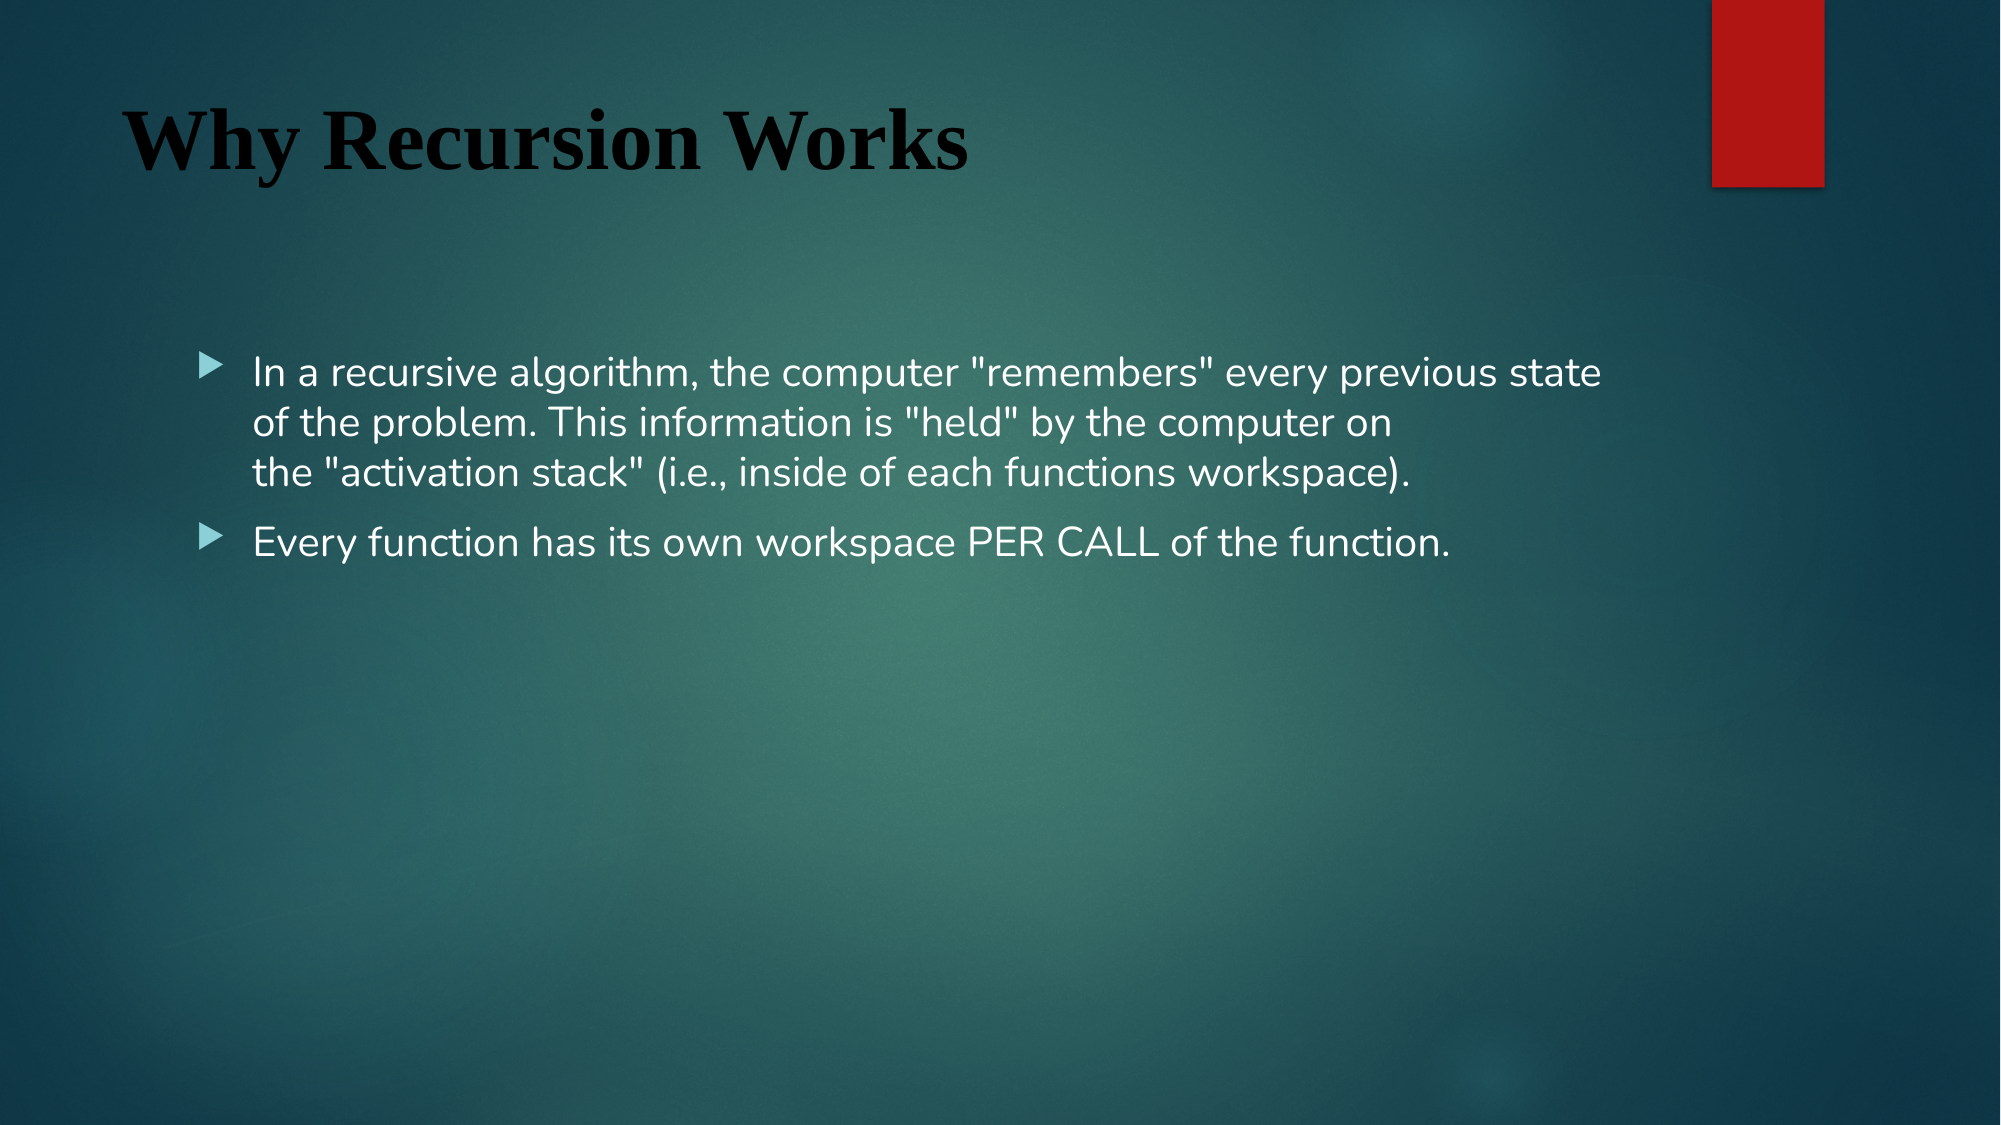

# Why Recursion Works
In a recursive algorithm, the computer "remembers" every previous state of the problem. This information is "held" by the computer on the "activation stack" (i.e., inside of each functions workspace).
Every function has its own workspace PER CALL of the function.